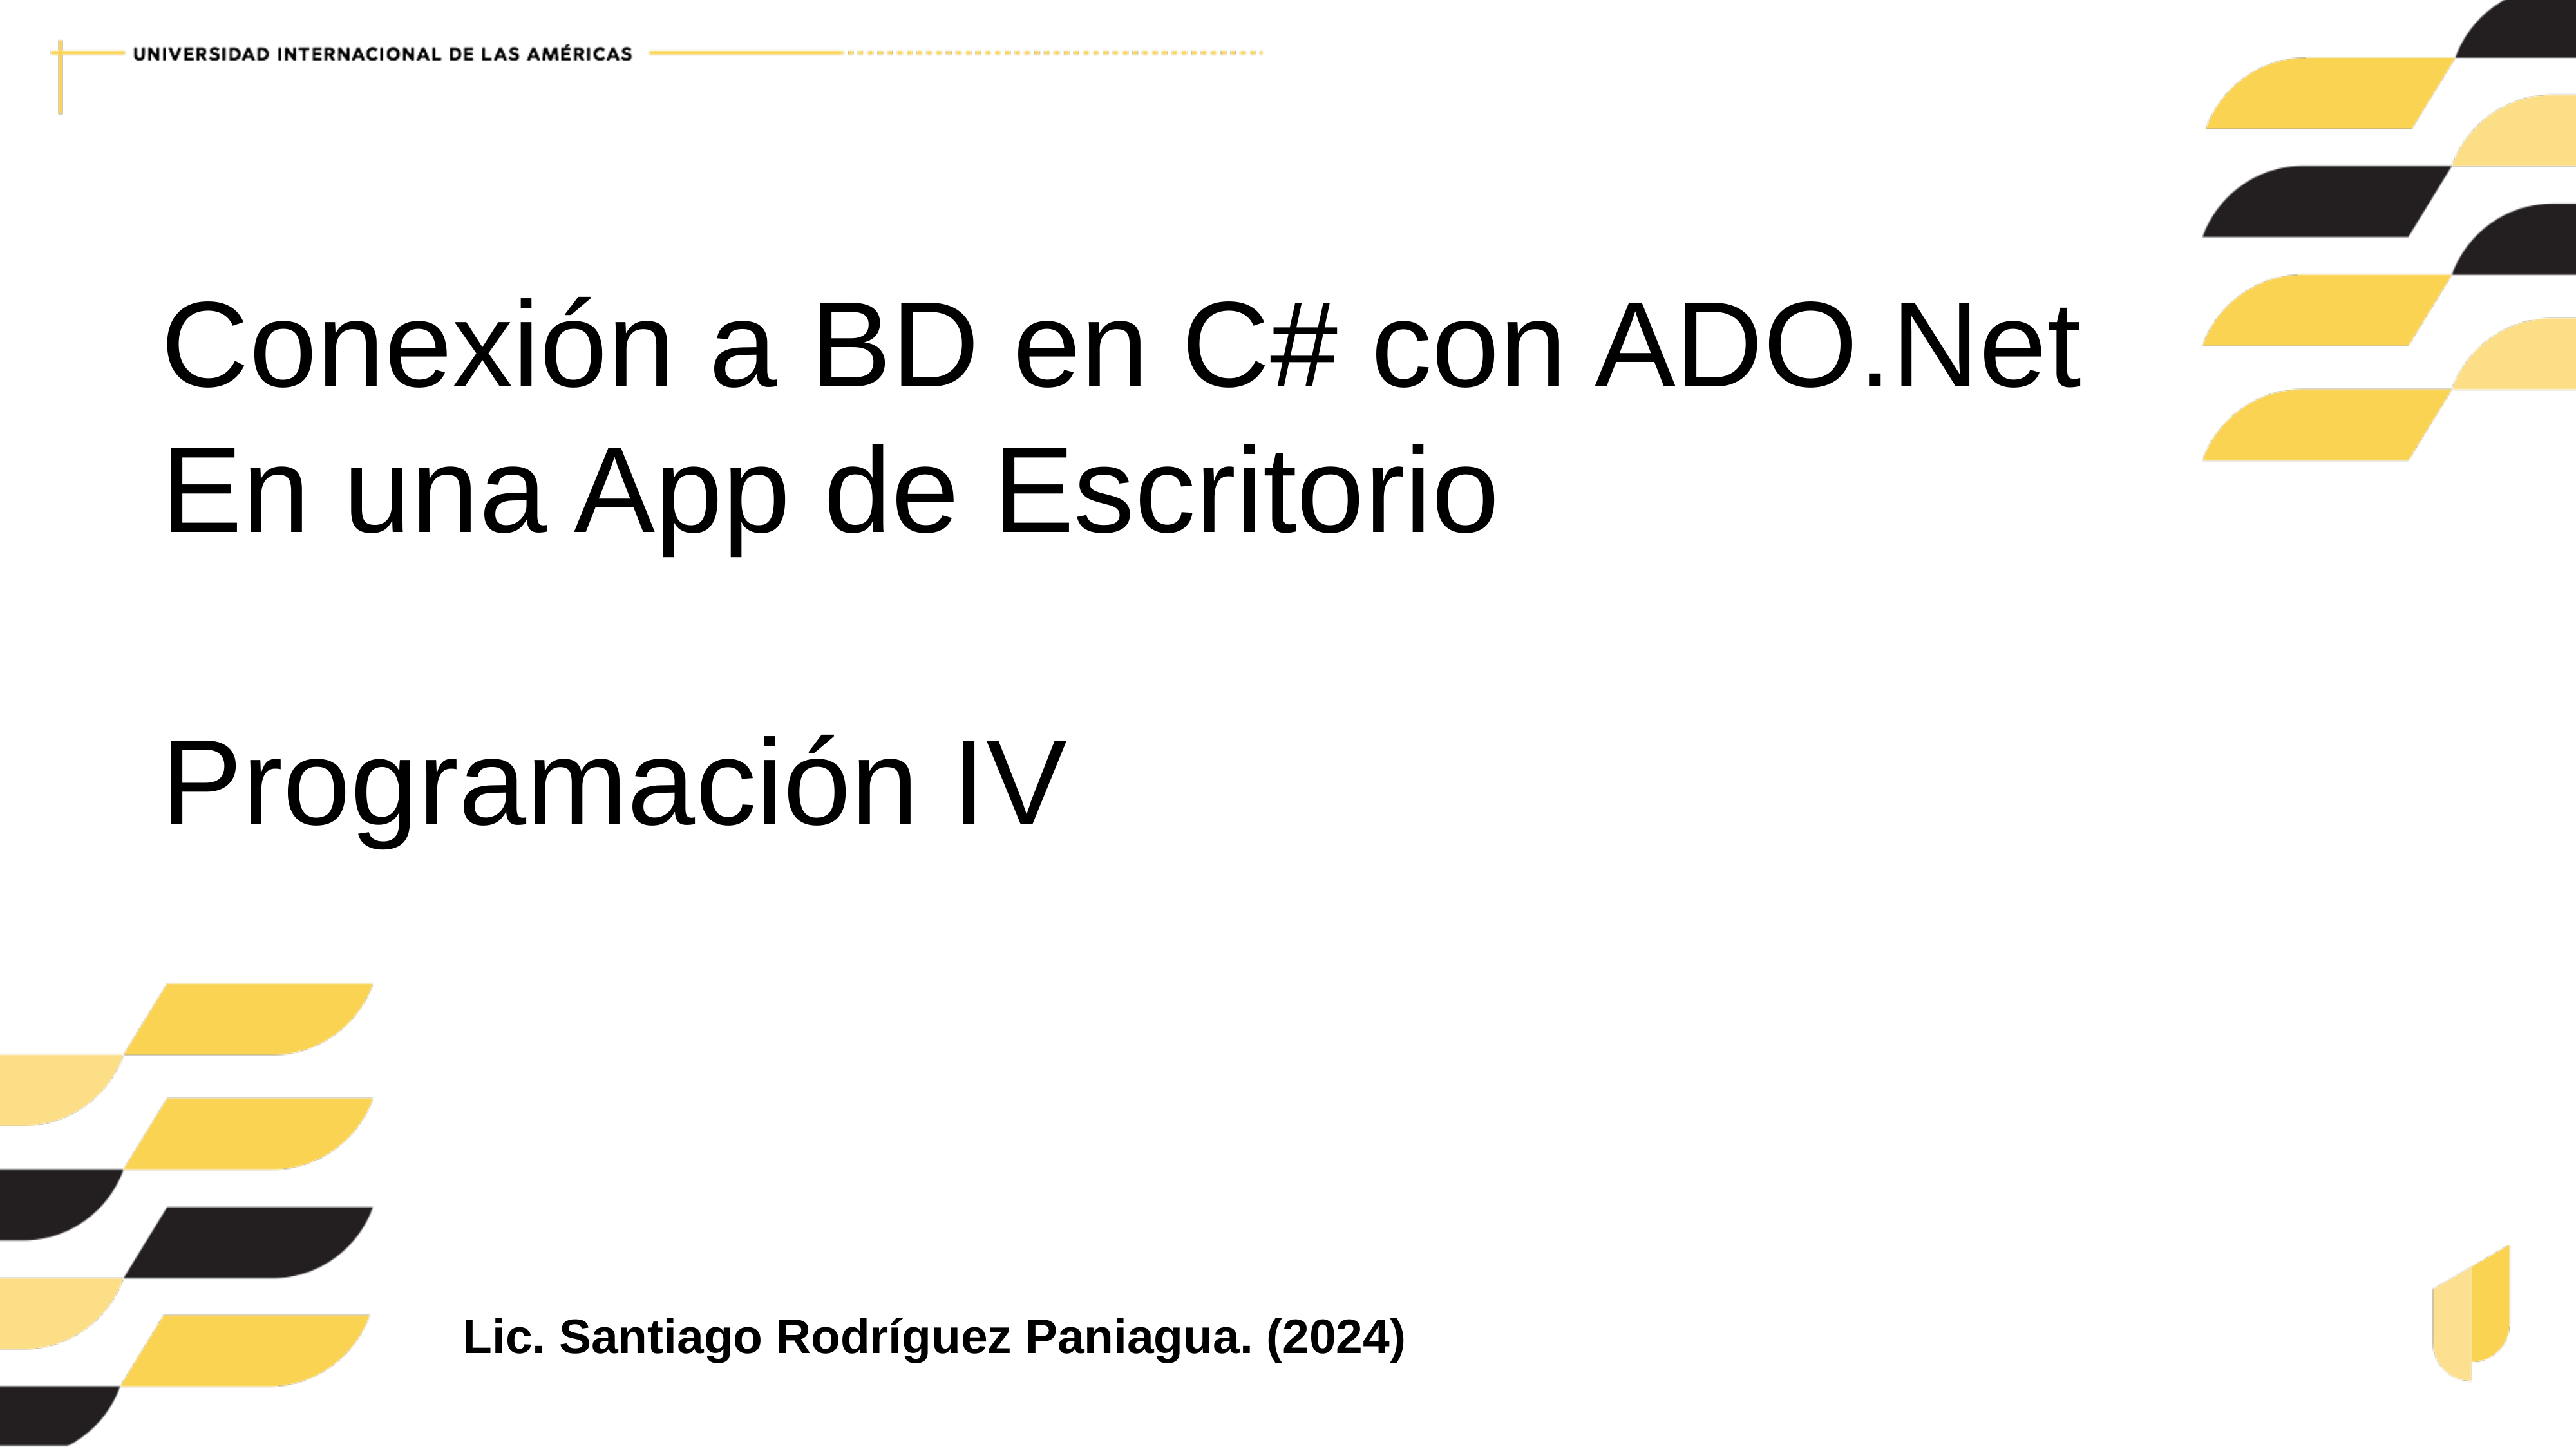

Conexión a BD en C# con ADO.Net
En una App de Escritorio

Programación IV
Lic. Santiago Rodríguez Paniagua. (2024)